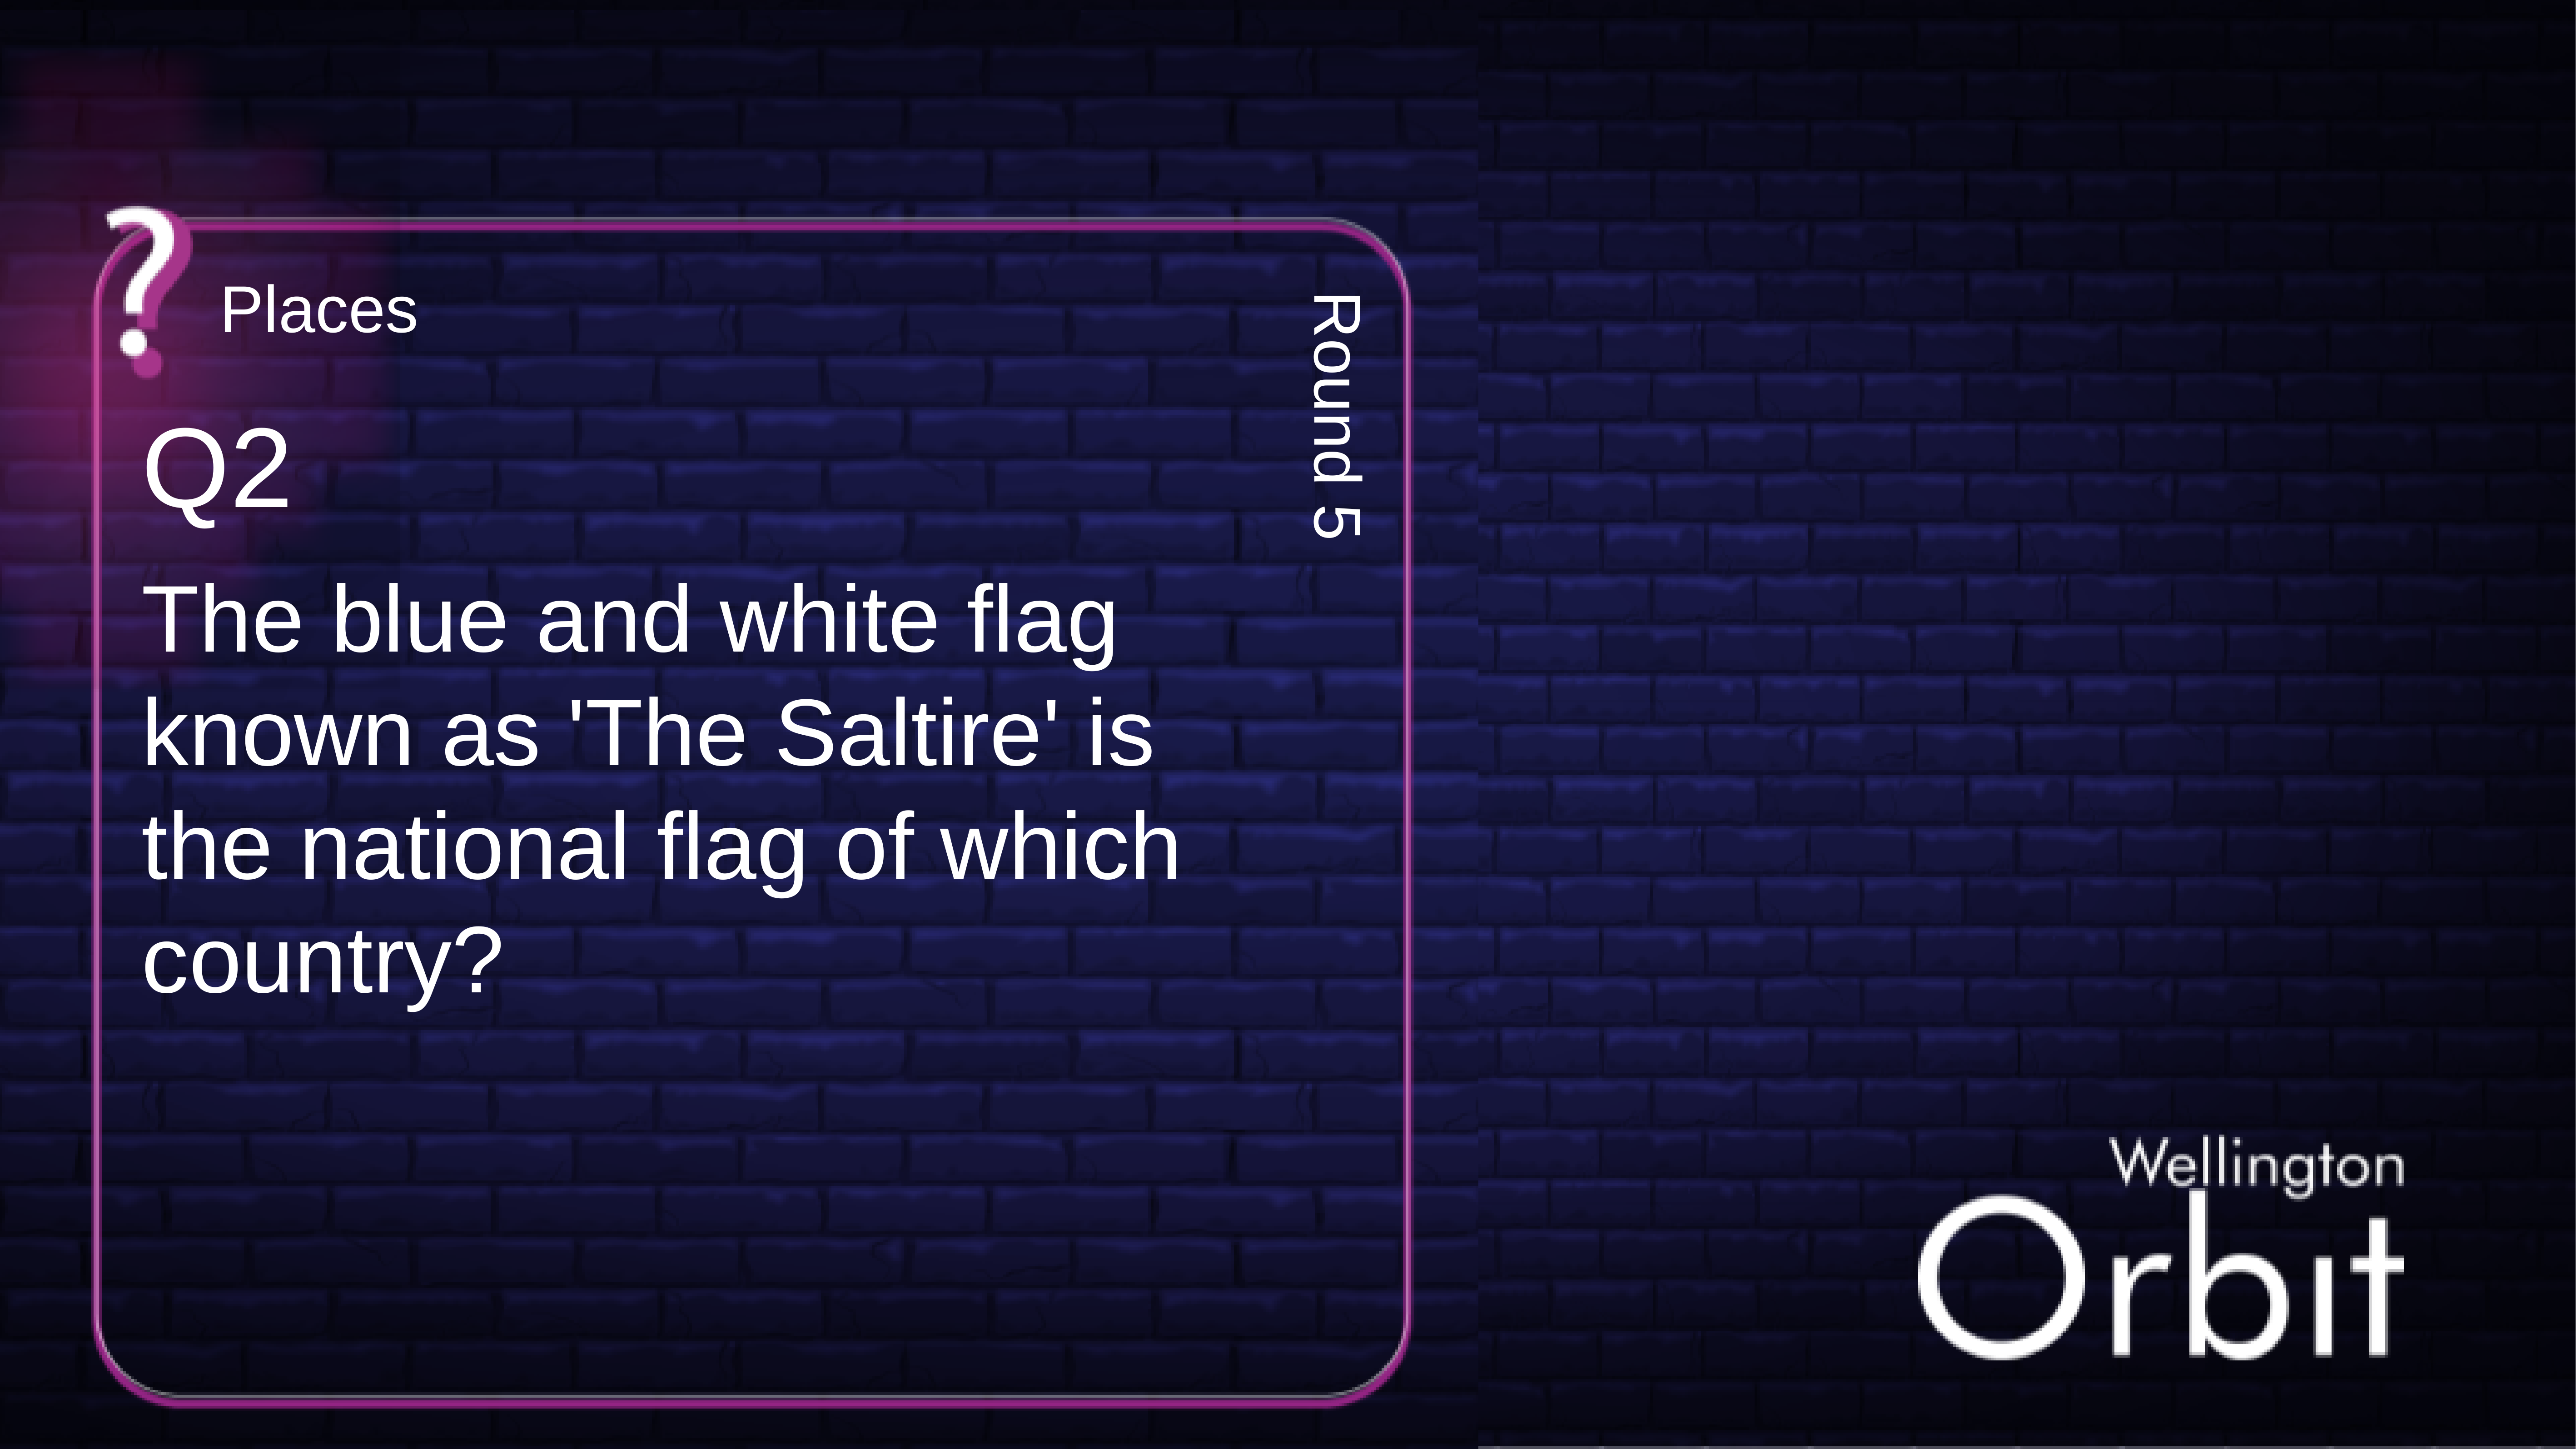

Places
Q2
Round 5
The blue and white flag known as 'The Saltire' is the national flag of which country?